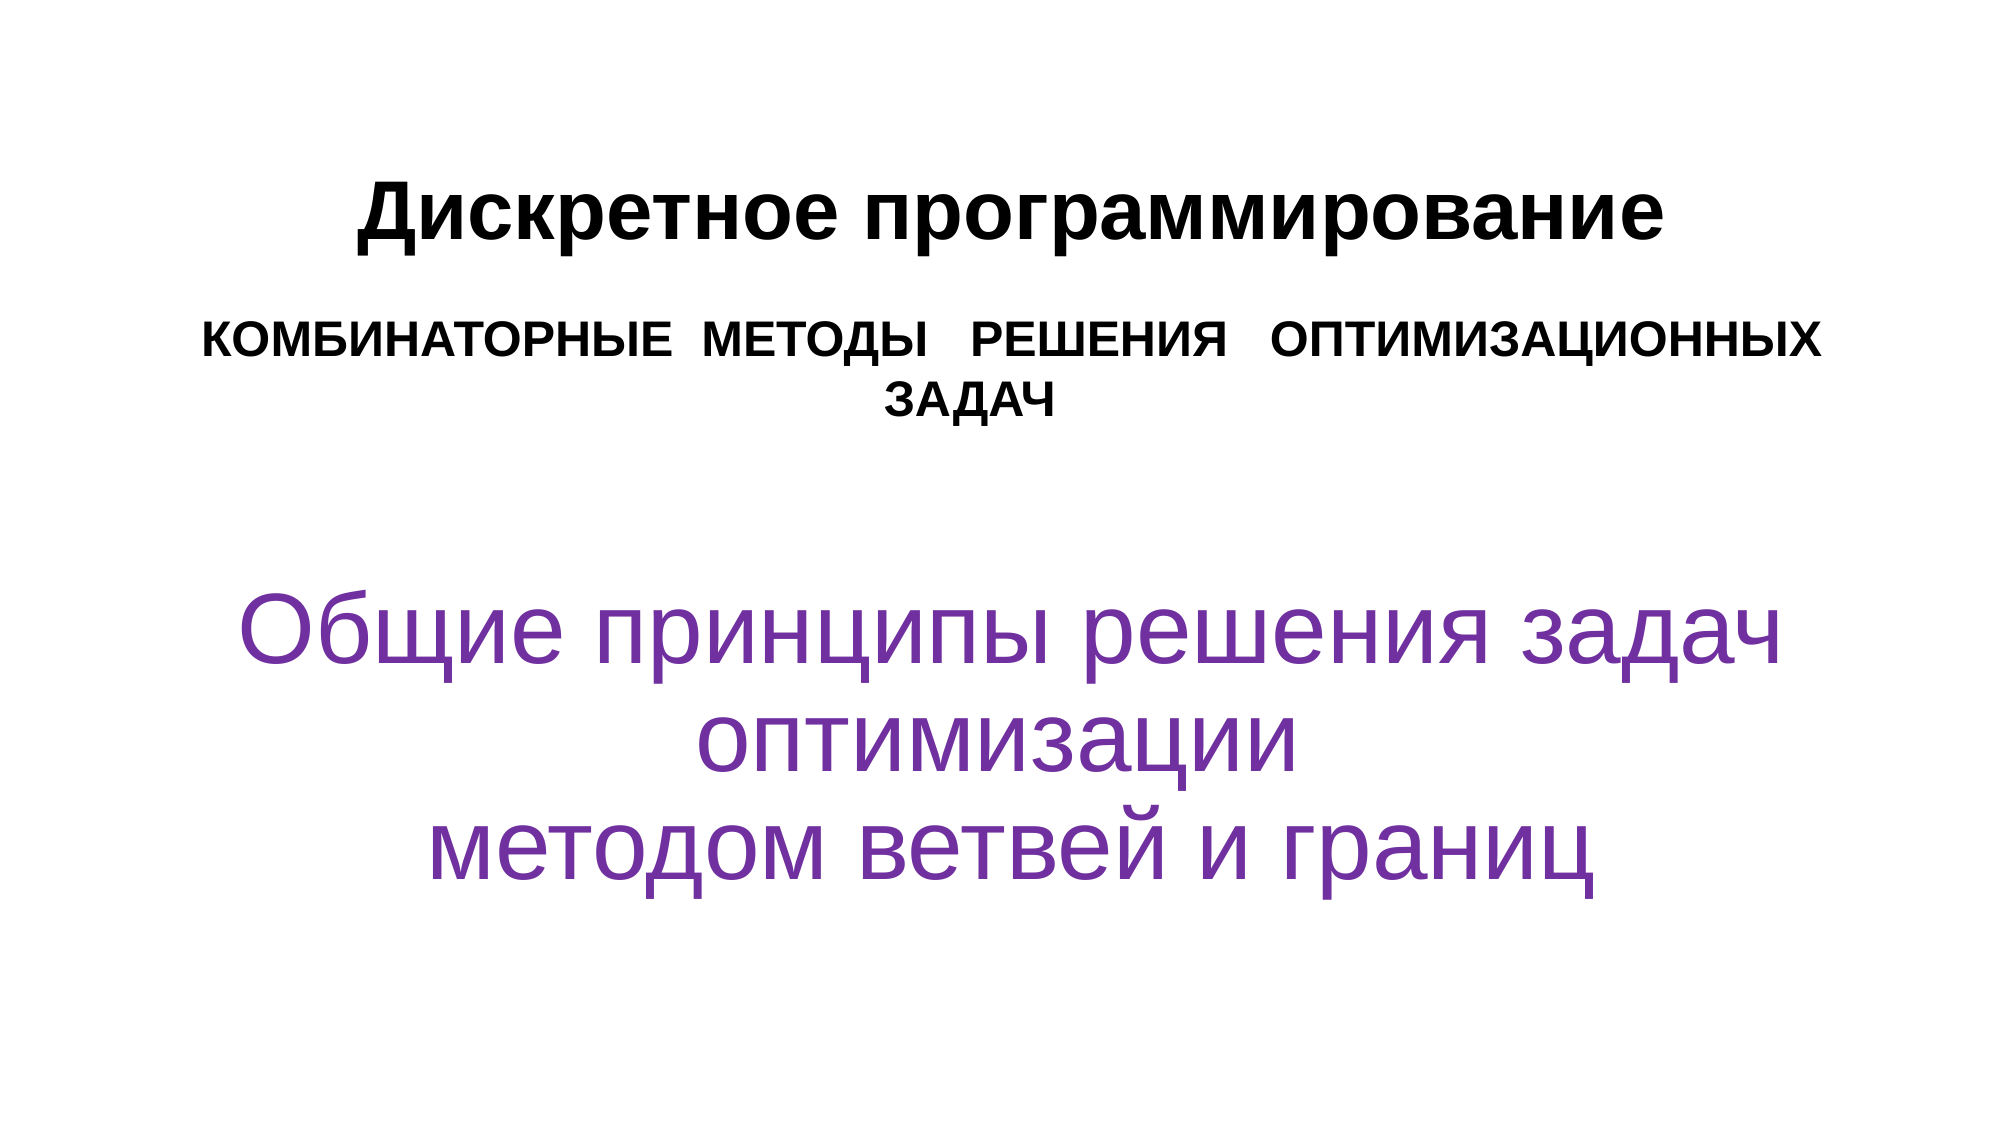

Дискретное программирование

КОМБИНАТОРНЫЕ  МЕТОДЫ   РЕШЕНИЯ   ОПТИМИЗАЦИОННЫХ ЗАДАЧ

# Общие принципы решения задач оптимизации методом ветвей и границ